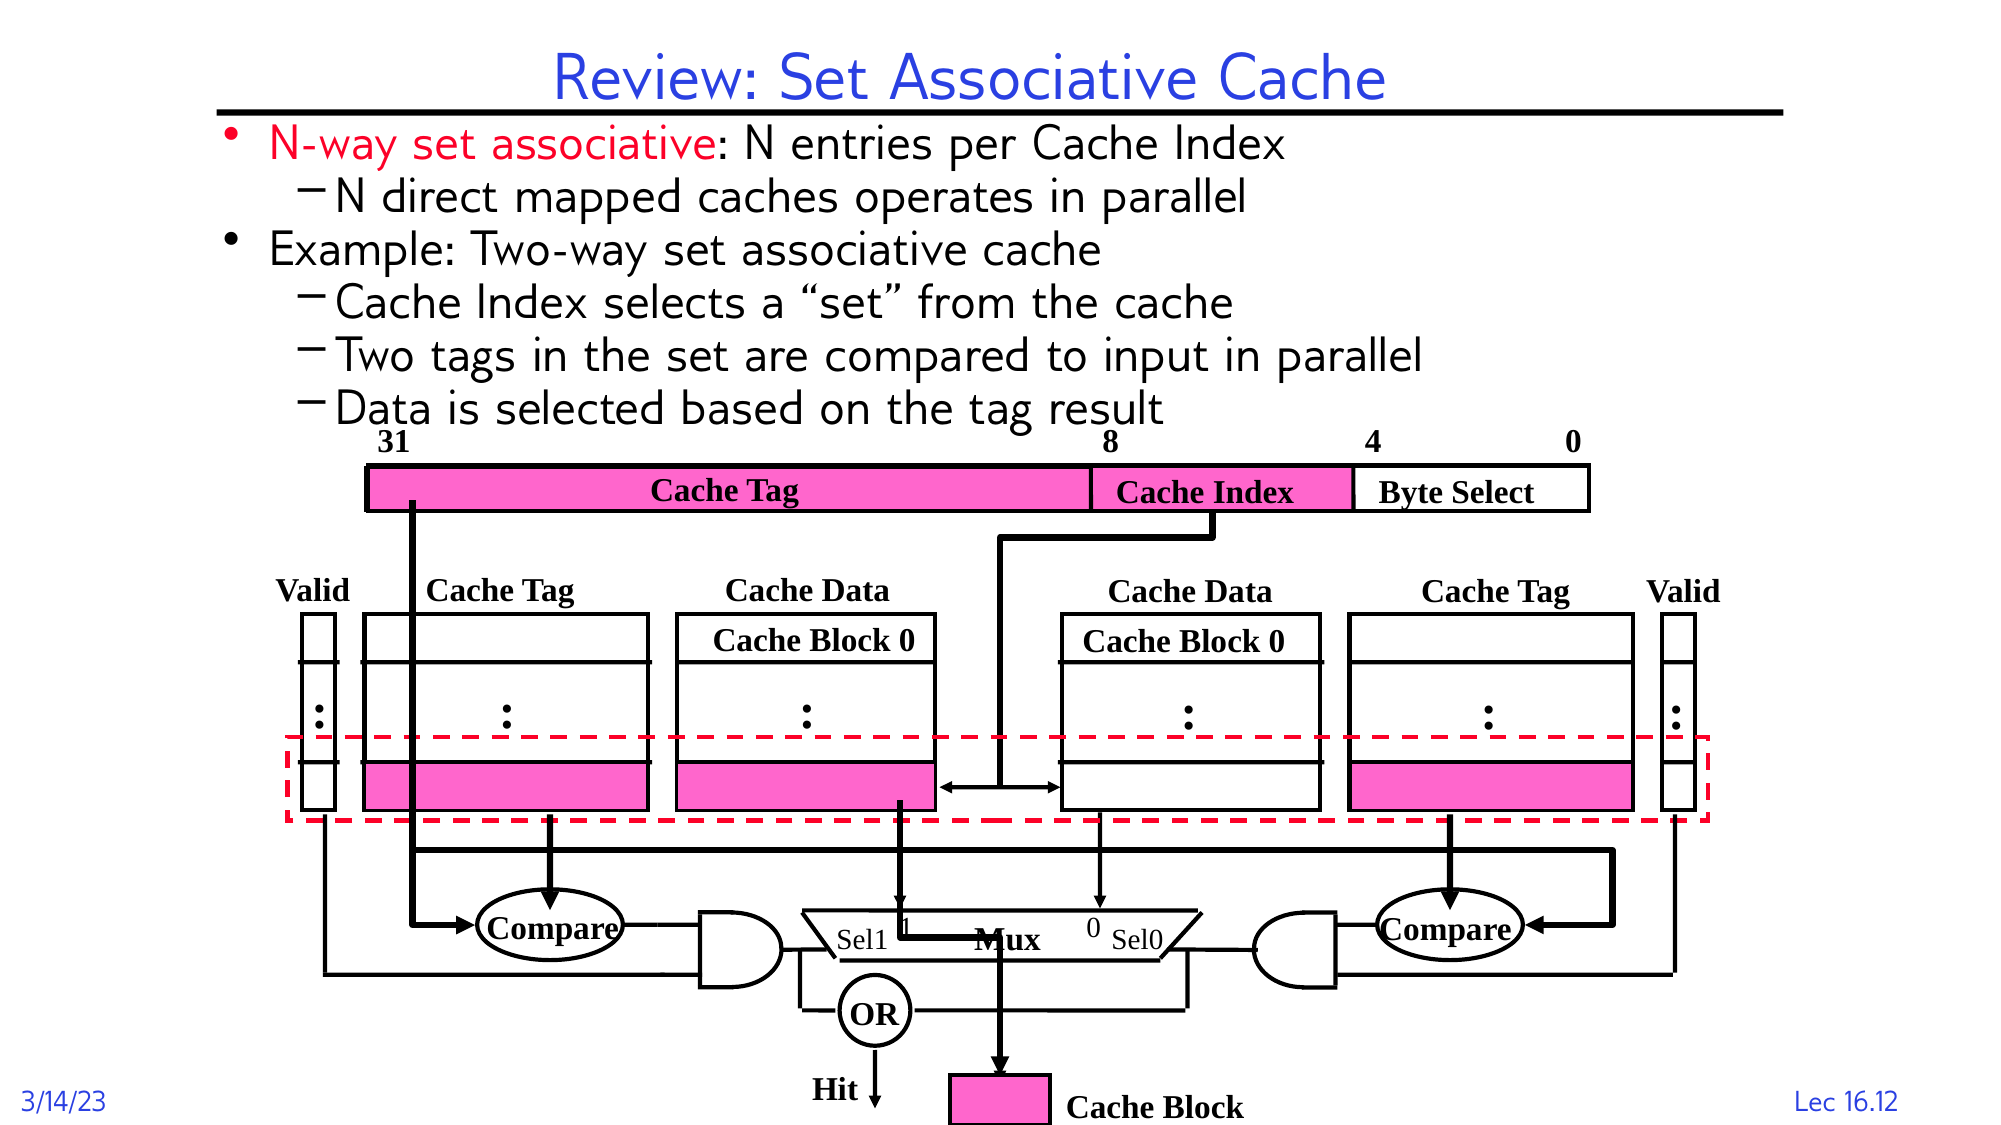

# Review: Set Associative Cache
N-way set associative: N entries per Cache Index
N direct mapped caches operates in parallel
Example: Two-way set associative cache
Cache Index selects a “set” from the cache
Two tags in the set are compared to input in parallel
Data is selected based on the tag result
31
8
4
0
Cache Tag
Cache Index
Byte Select

Valid
Cache Tag
Cache Data
Cache Block 0

:
:
:

Cache Data
Cache Tag
Valid
Cache Block 0

:
:
:

1
0
Mux

Sel1
Sel0

OR

Hit

Compare

Compare

Cache Block